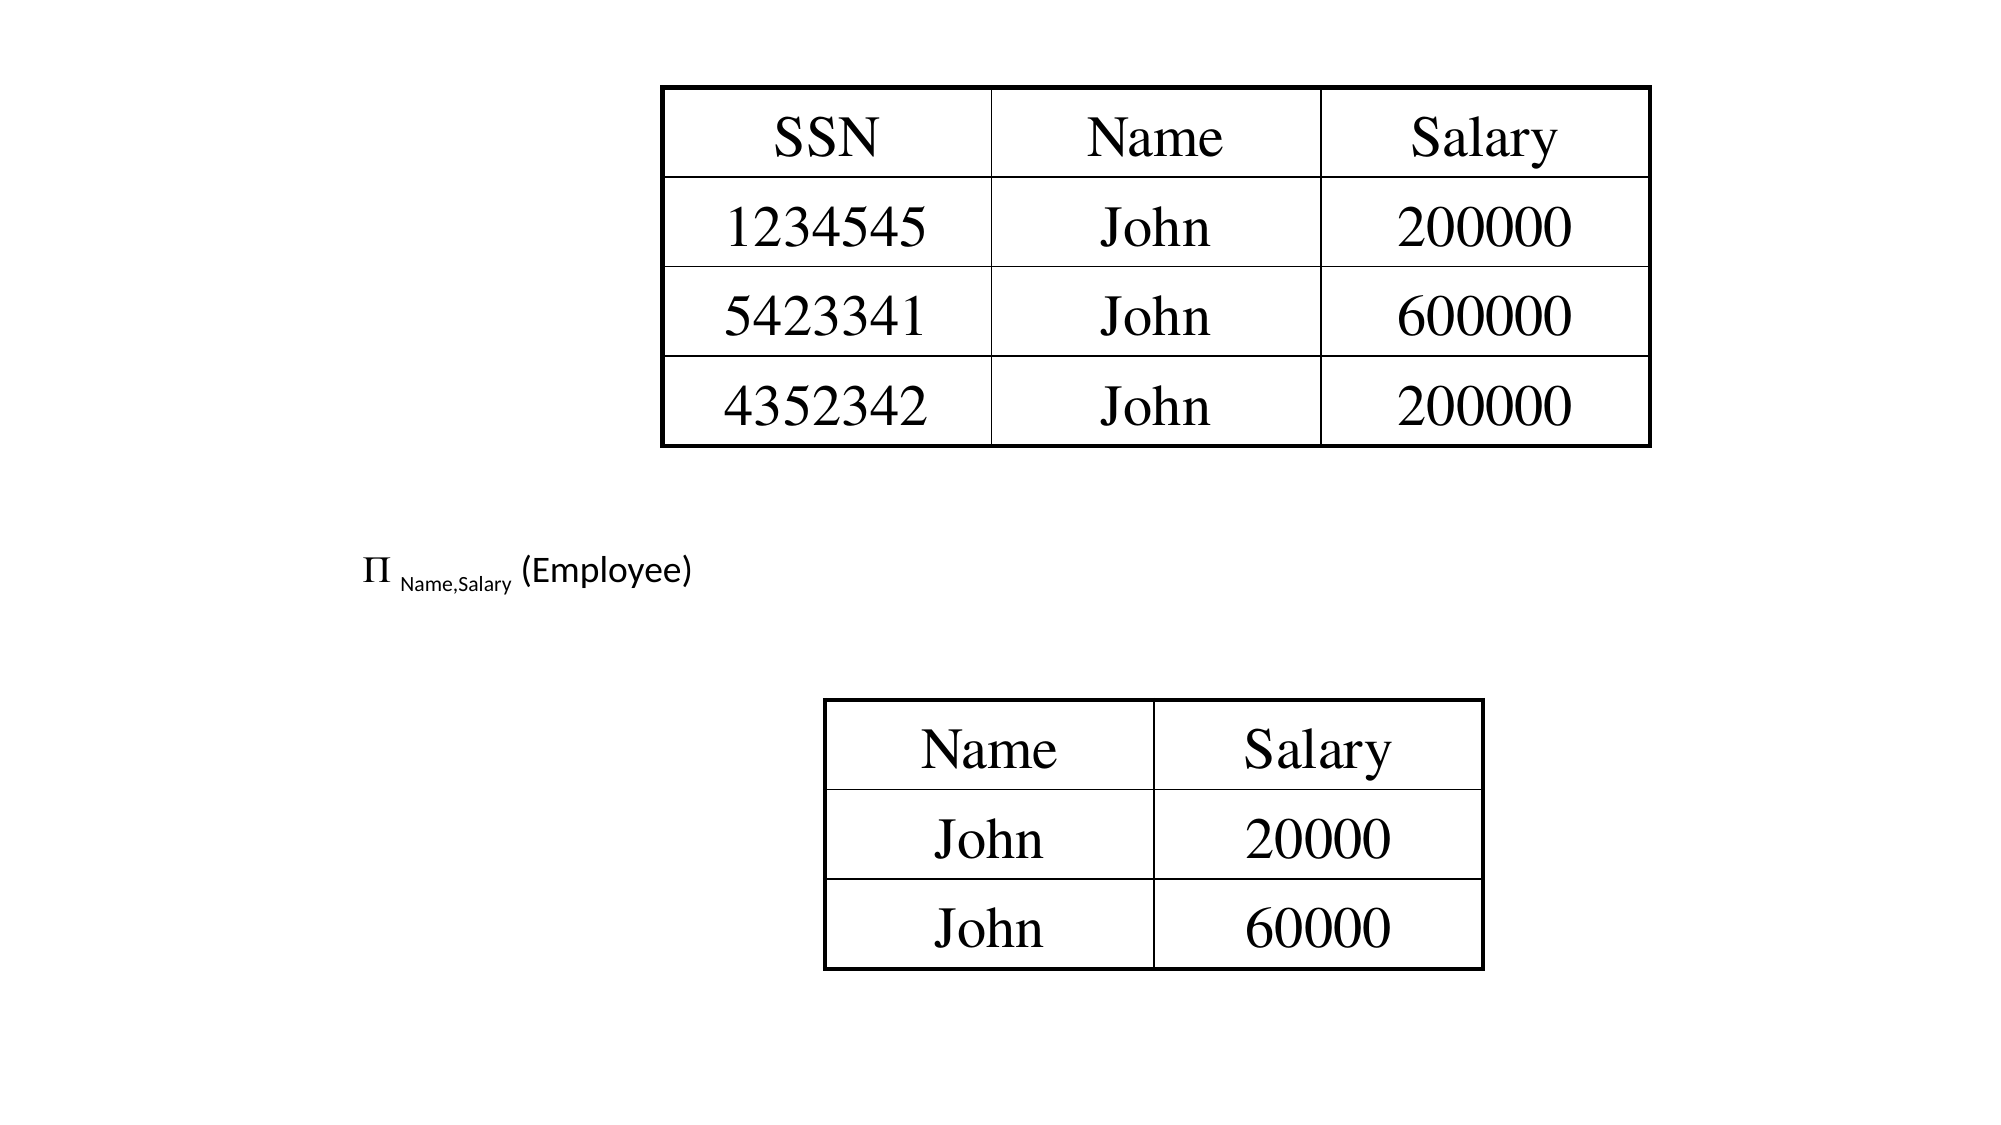

| SSN | Name | Salary |
| --- | --- | --- |
| 1234545 | John | 200000 |
| 5423341 | John | 600000 |
| 4352342 | John | 200000 |
Π Name,Salary (Employee)
| Name | Salary |
| --- | --- |
| John | 20000 |
| John | 60000 |